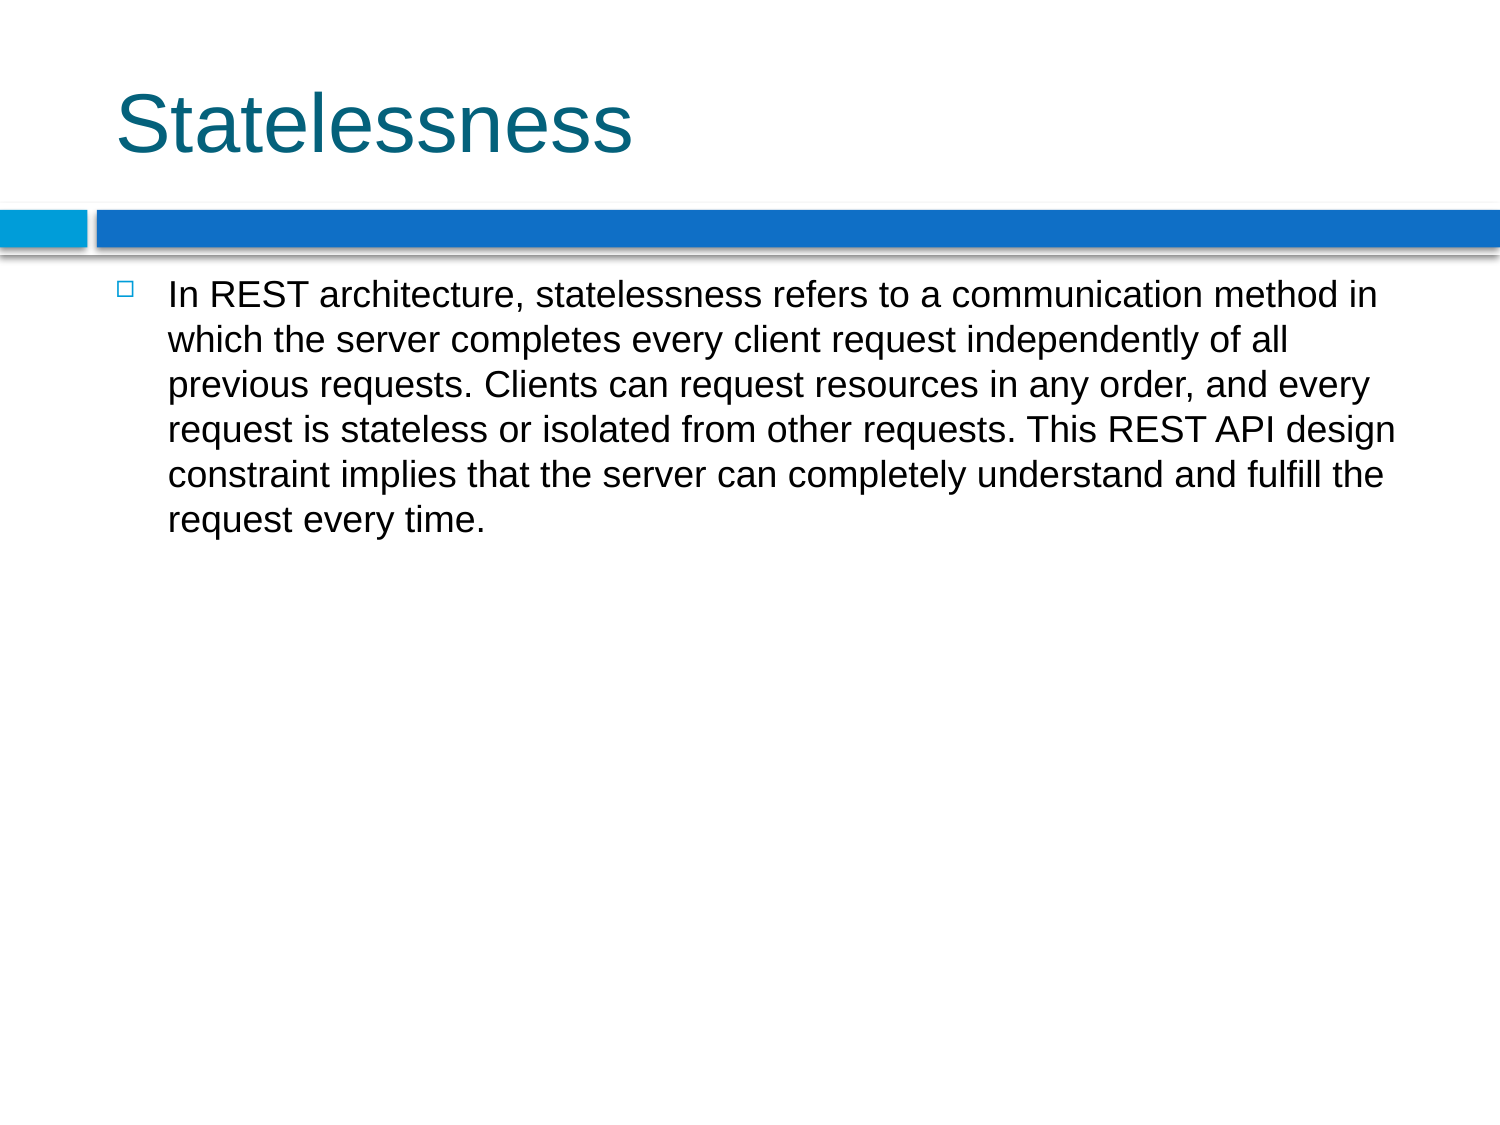

# Statelessness
107
In REST architecture, statelessness refers to a communication method in which the server completes every client request independently of all previous requests. Clients can request resources in any order, and every request is stateless or isolated from other requests. This REST API design constraint implies that the server can completely understand and fulfill the request every time.